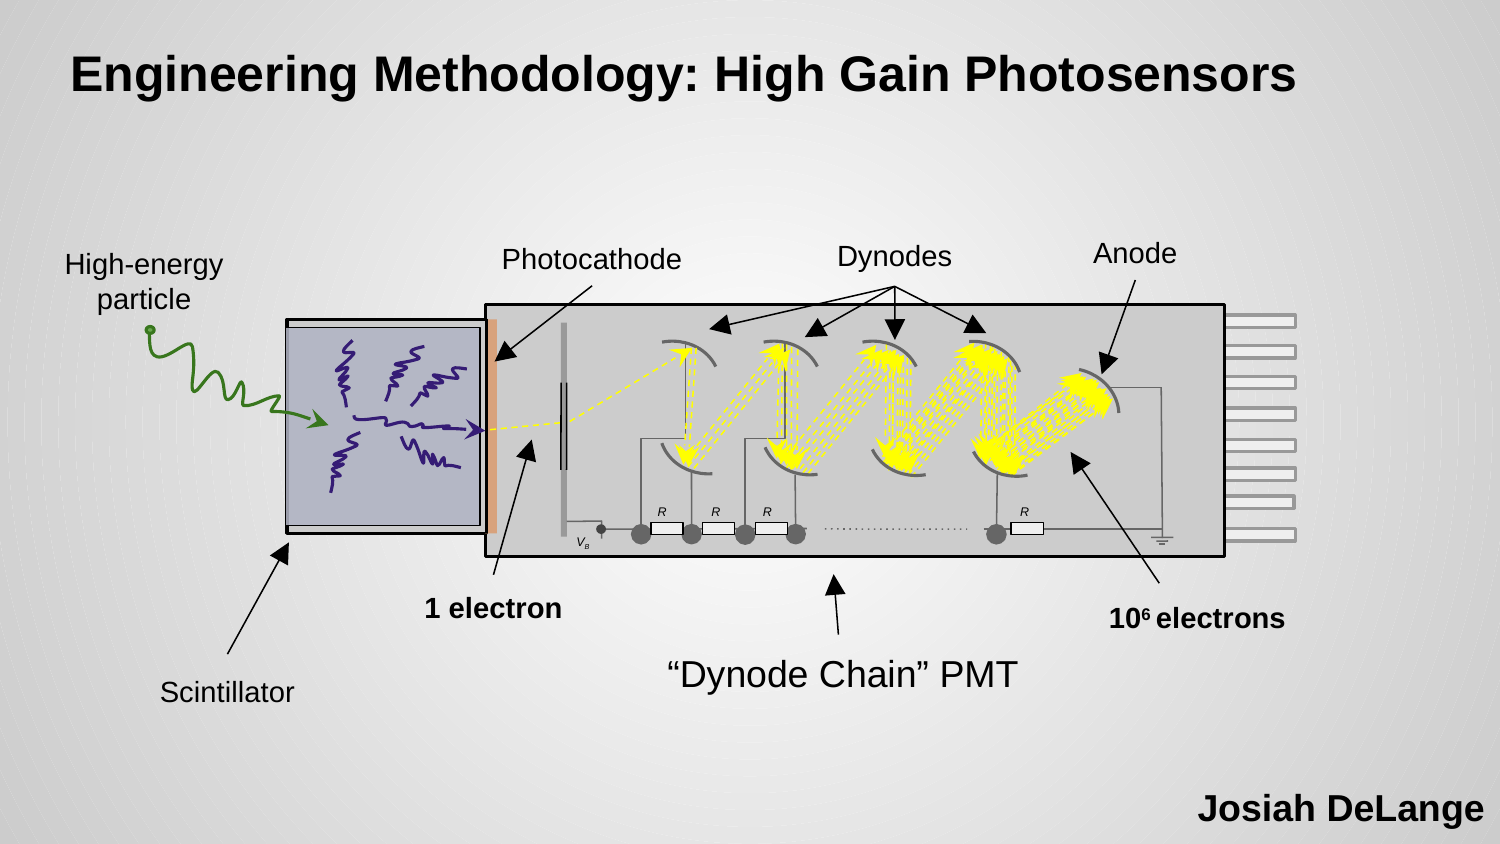

# Engineering Methodology: High Gain Photosensors
Dynodes
Anode
Photocathode
High-energy
particle

R
R
R
R

VB

1 electron
106 electrons
“Dynode Chain” PMT
Scintillator
Josiah DeLange